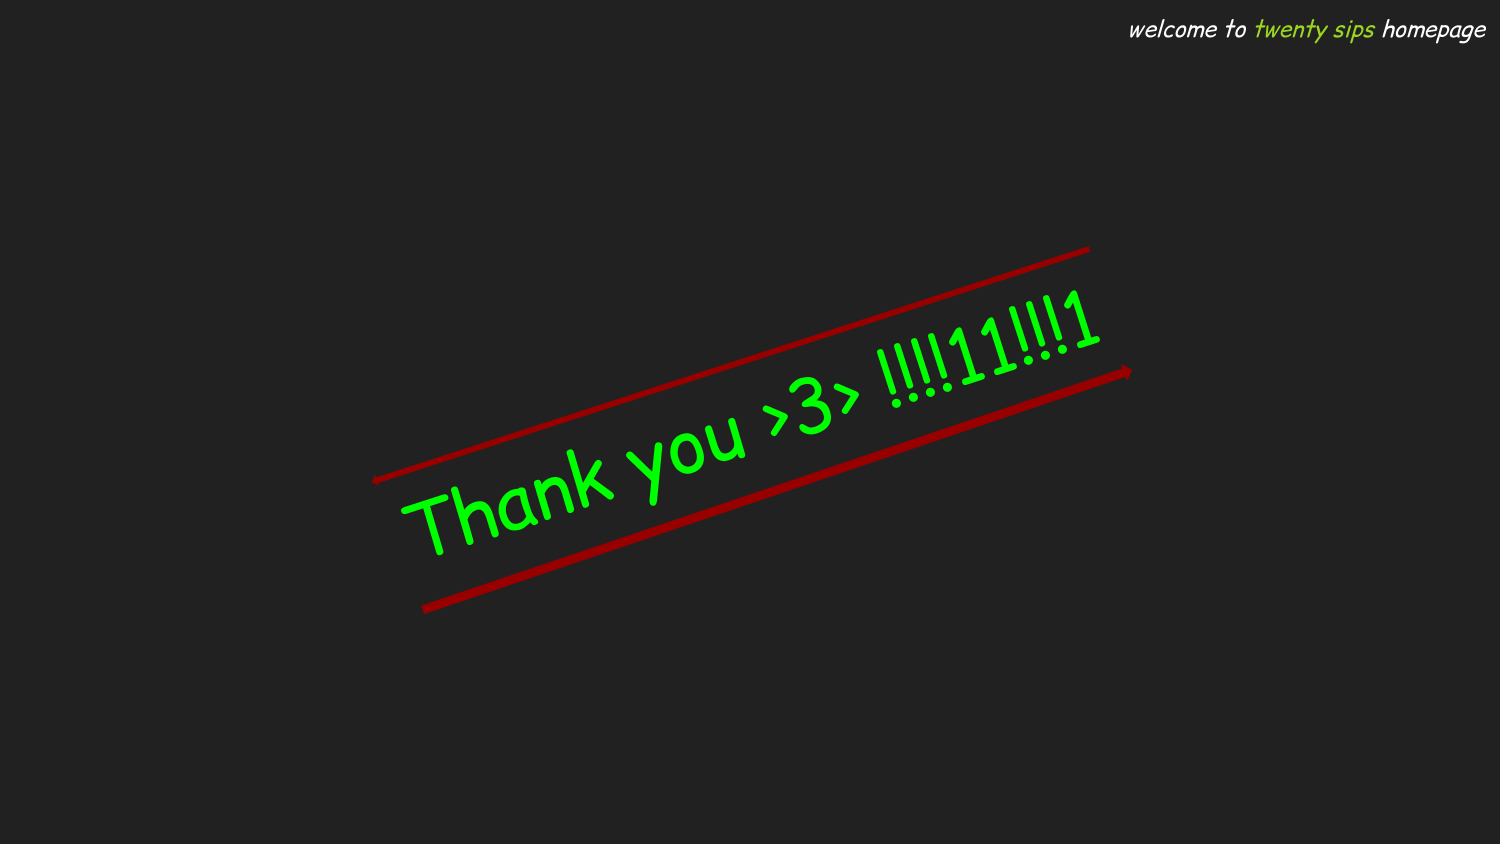

welcome to twenty sips homepage
# Thank you >3> !!!!11!!!1